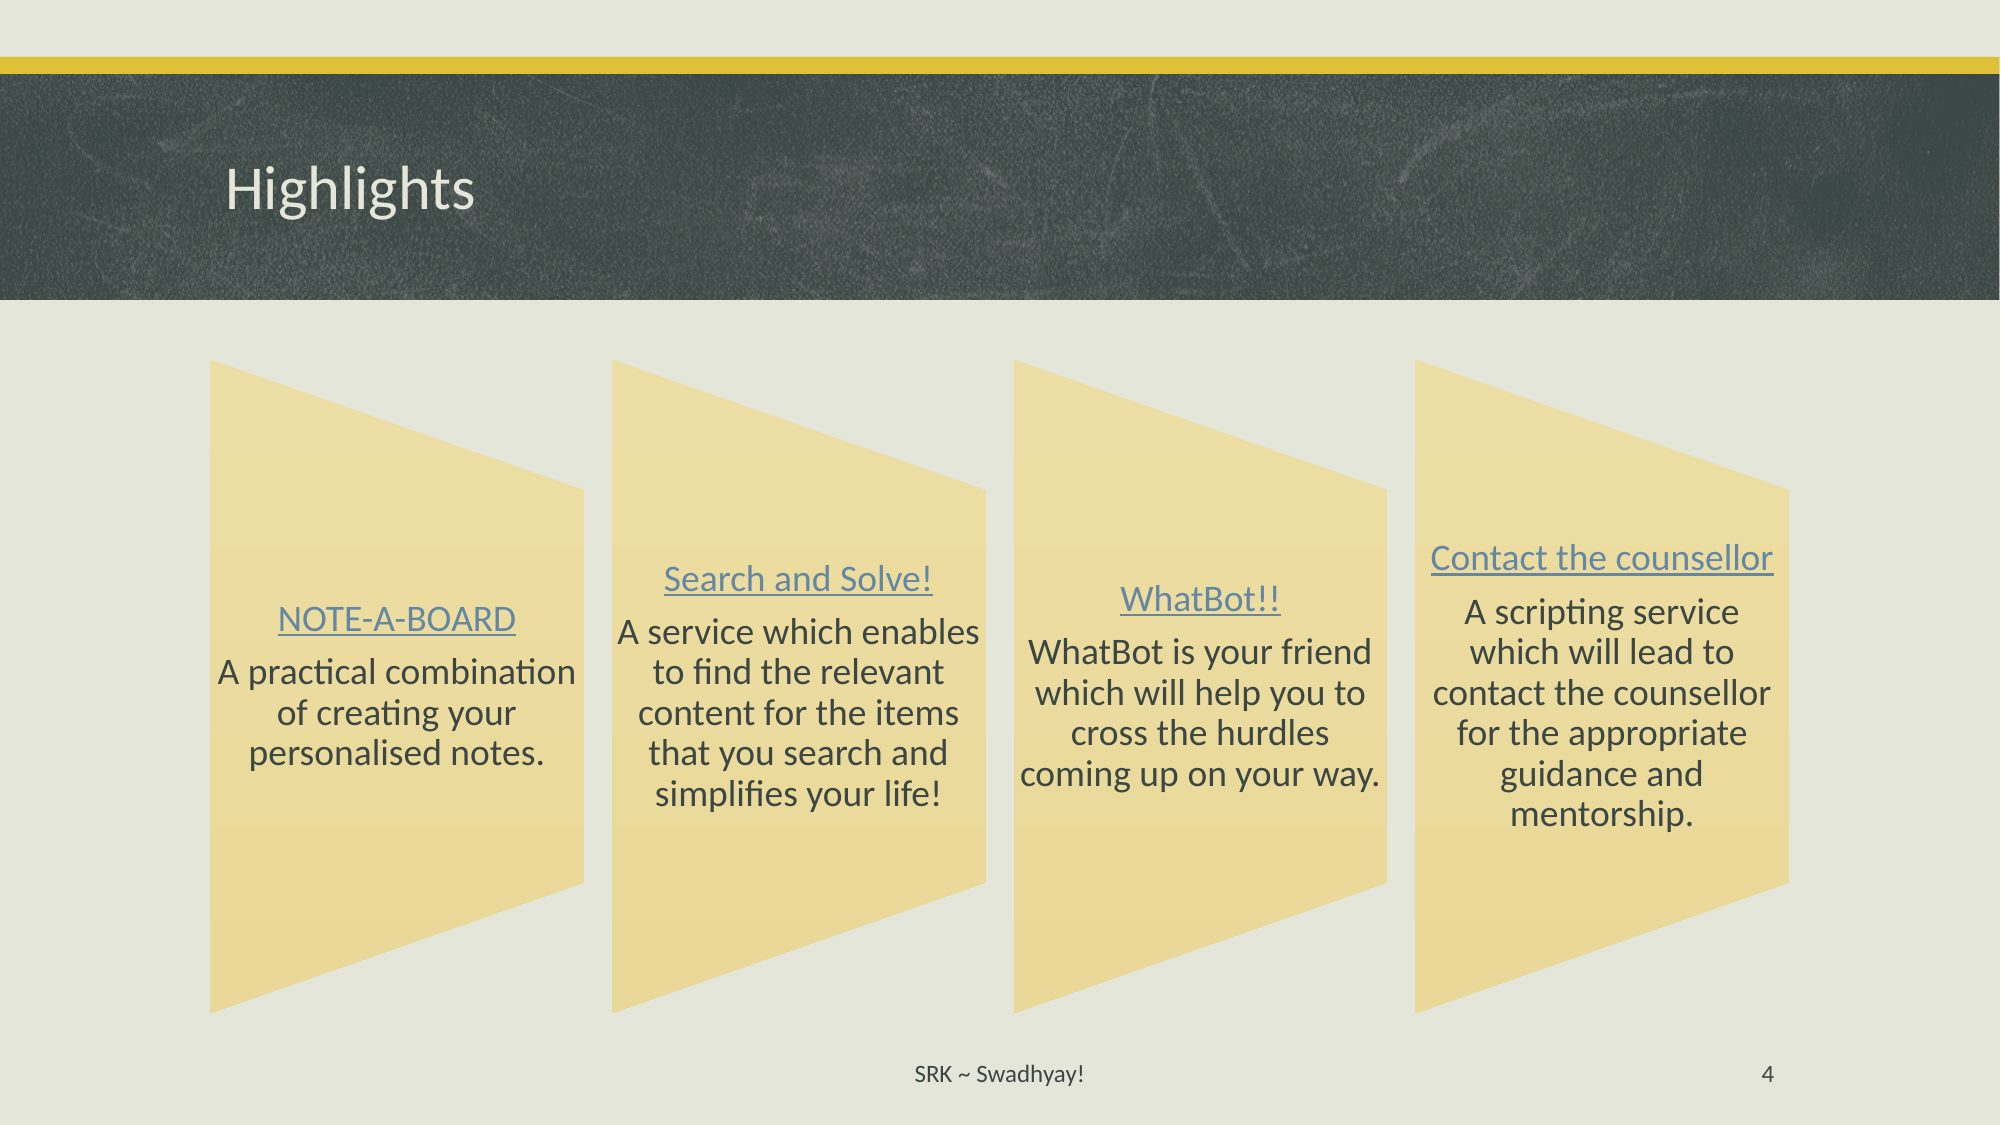

# Highlights
NOTE-A-BOARD
A practical combination of creating your personalised notes.
Search and Solve!
A service which enables to find the relevant content for the items that you search and simplifies your life!
WhatBot!!
WhatBot is your friend which will help you to cross the hurdles coming up on your way.
Contact the counsellor
A scripting service which will lead to contact the counsellor for the appropriate guidance and mentorship.
SRK ~ Swadhyay!
4